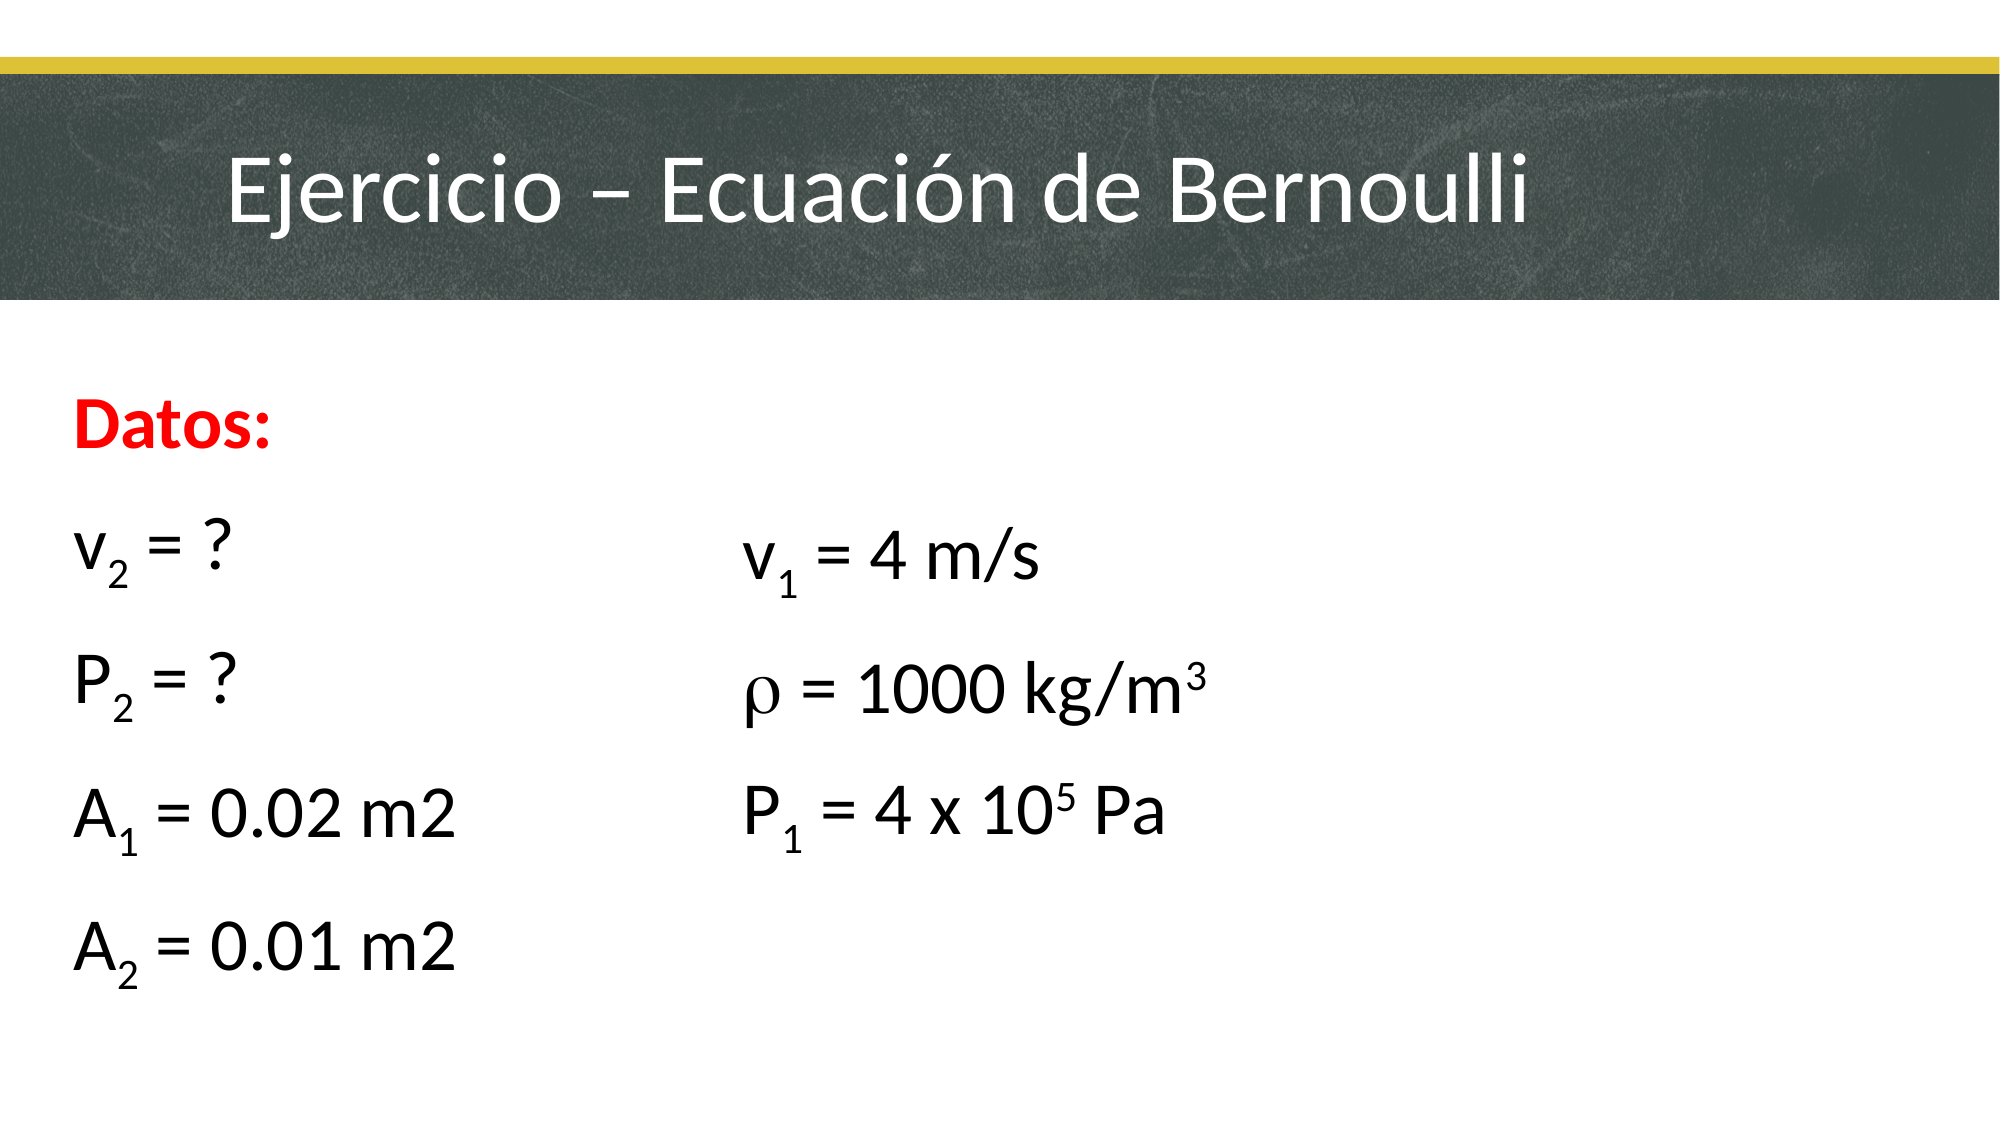

# Ejercicio – Ecuación de Bernoulli
Datos:
v2 = ?
P2 = ?
A1 = 0.02 m2
A2 = 0.01 m2
v1 = 4 m/s
ρ = 1000 kg/m3
P1 = 4 x 105 Pa